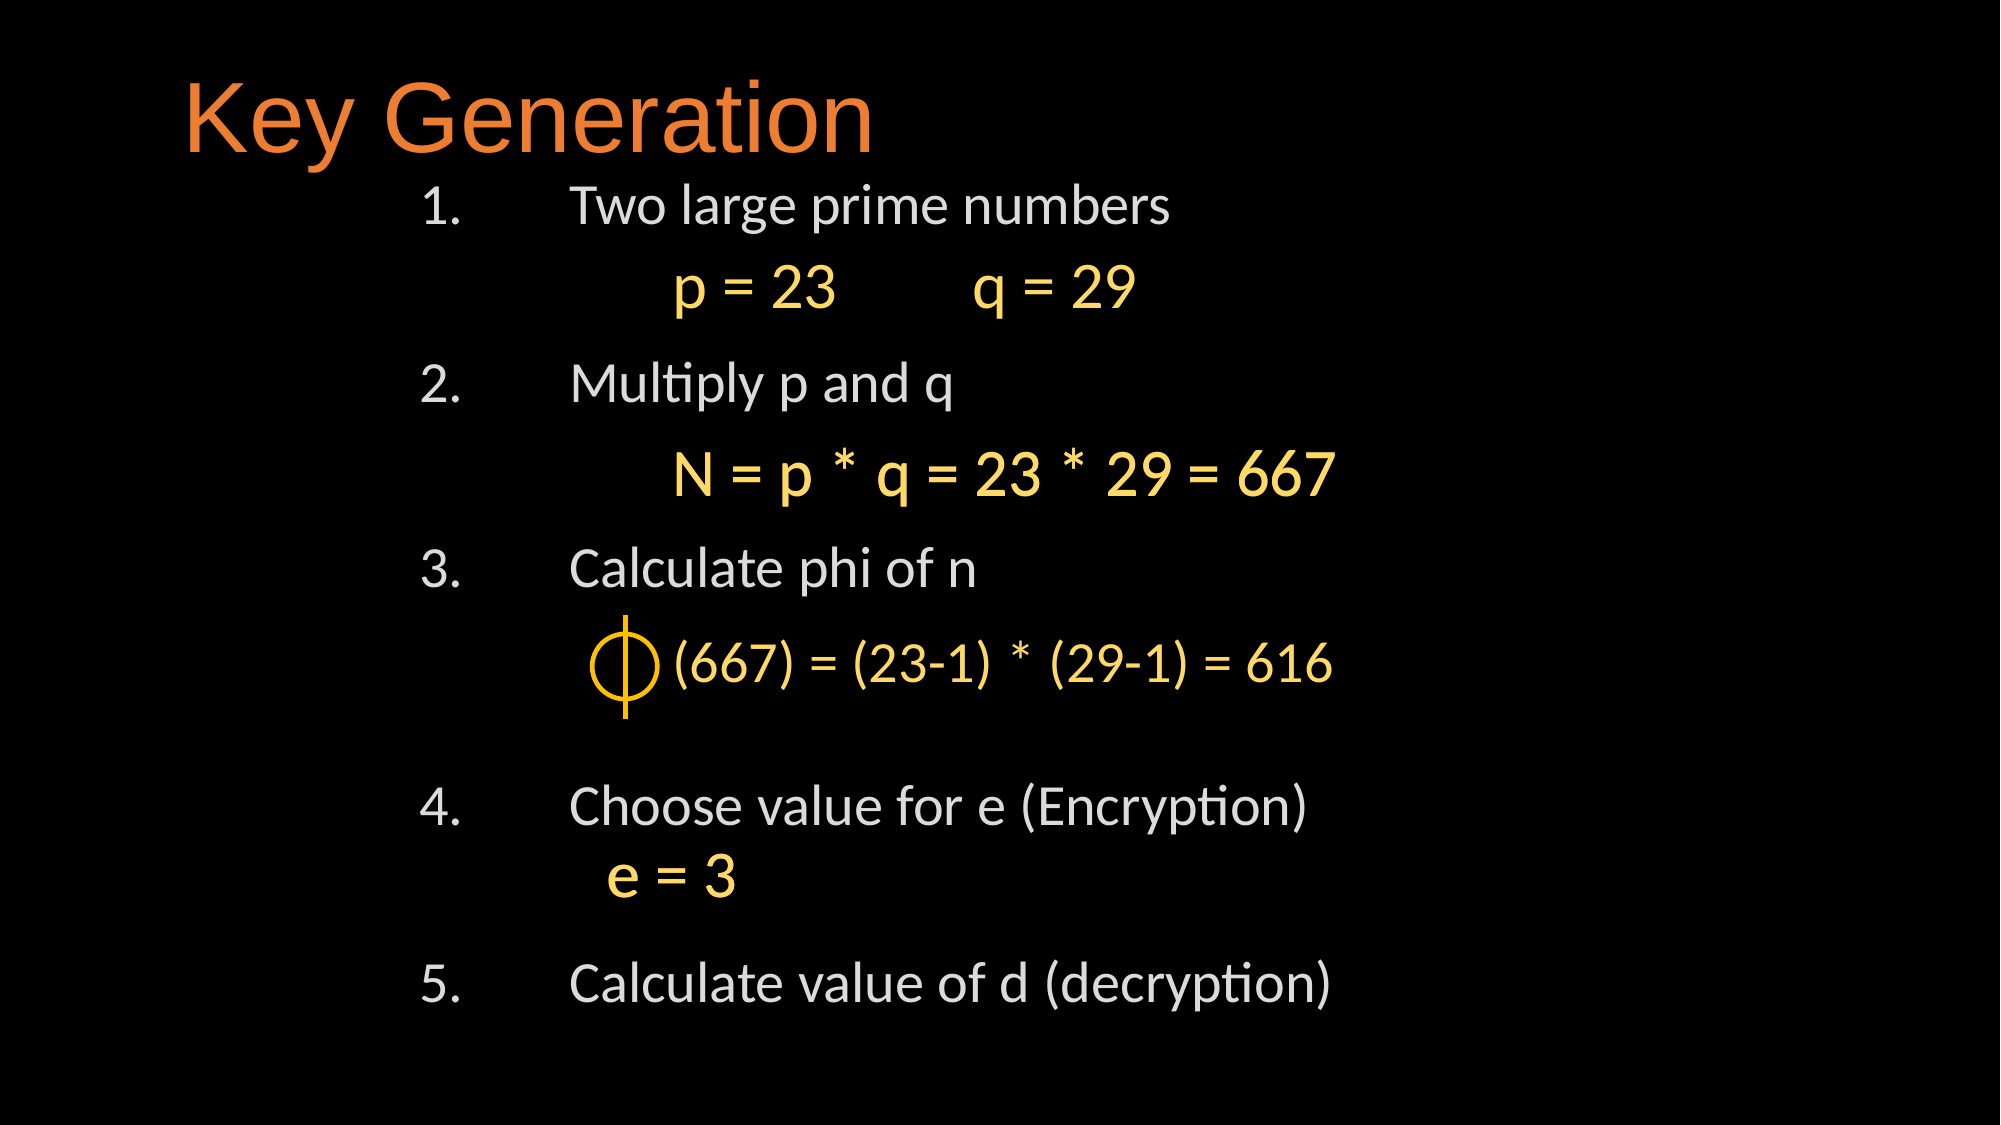

Key Generation
1.	Two large prime numbers
p = 23	q = 29
2.	Multiply p and q
N = p * q = 23 * 29 = 667
N = p * q = 23 * 29 = 667
3.	Calculate phi of n

(667) = (23-1) * (29-1) = 616
4.	Choose value for e (Encryption)
e = 3
e = 3
5.	Calculate value of d (decryption)